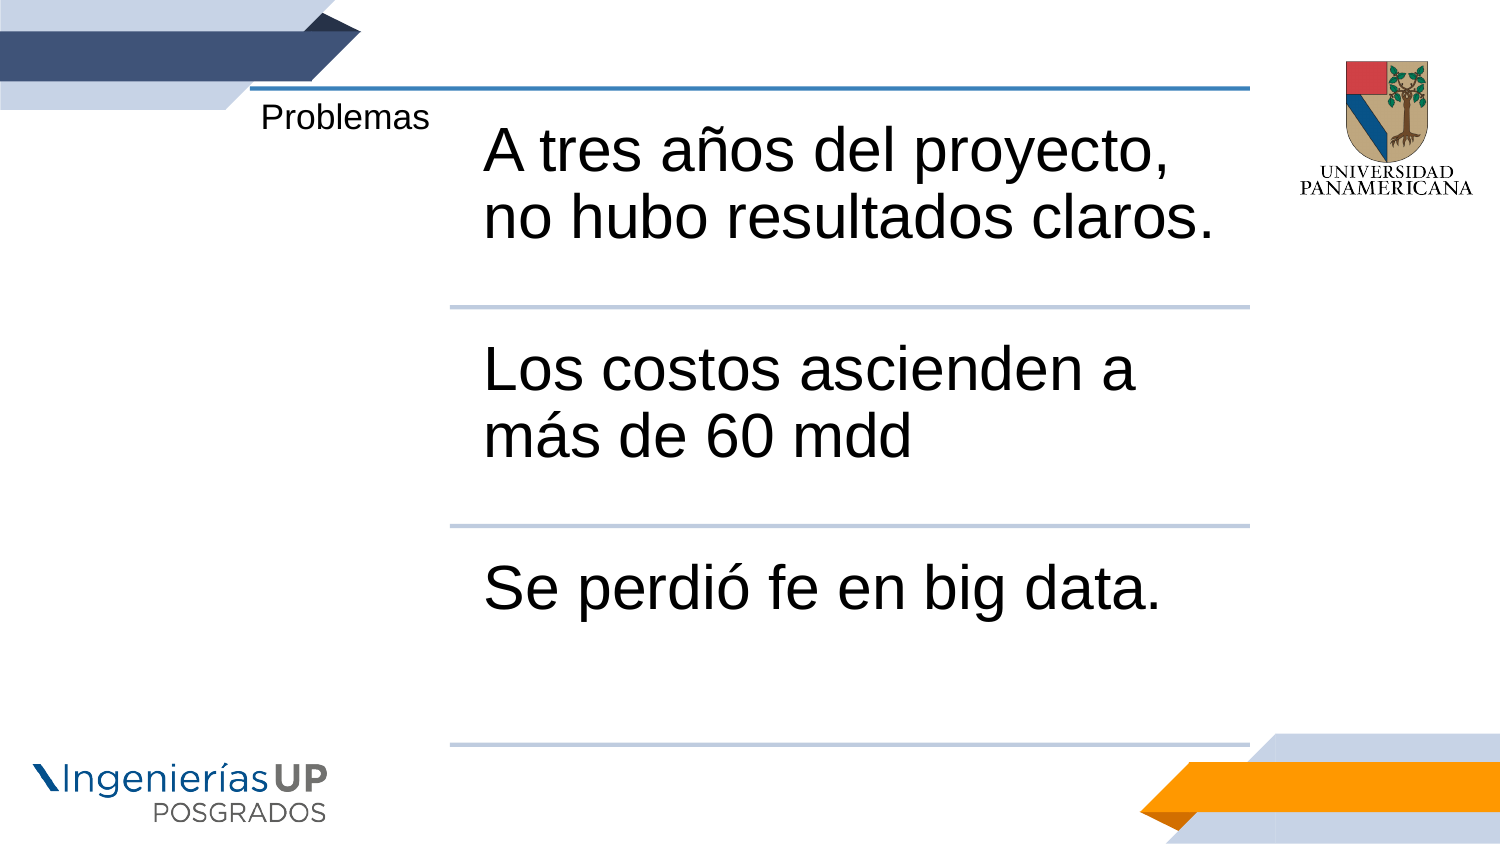

Problemas
A tres años del proyecto, no hubo resultados claros.
Los costos ascienden a más de 60 mdd
Se perdió fe en big data.